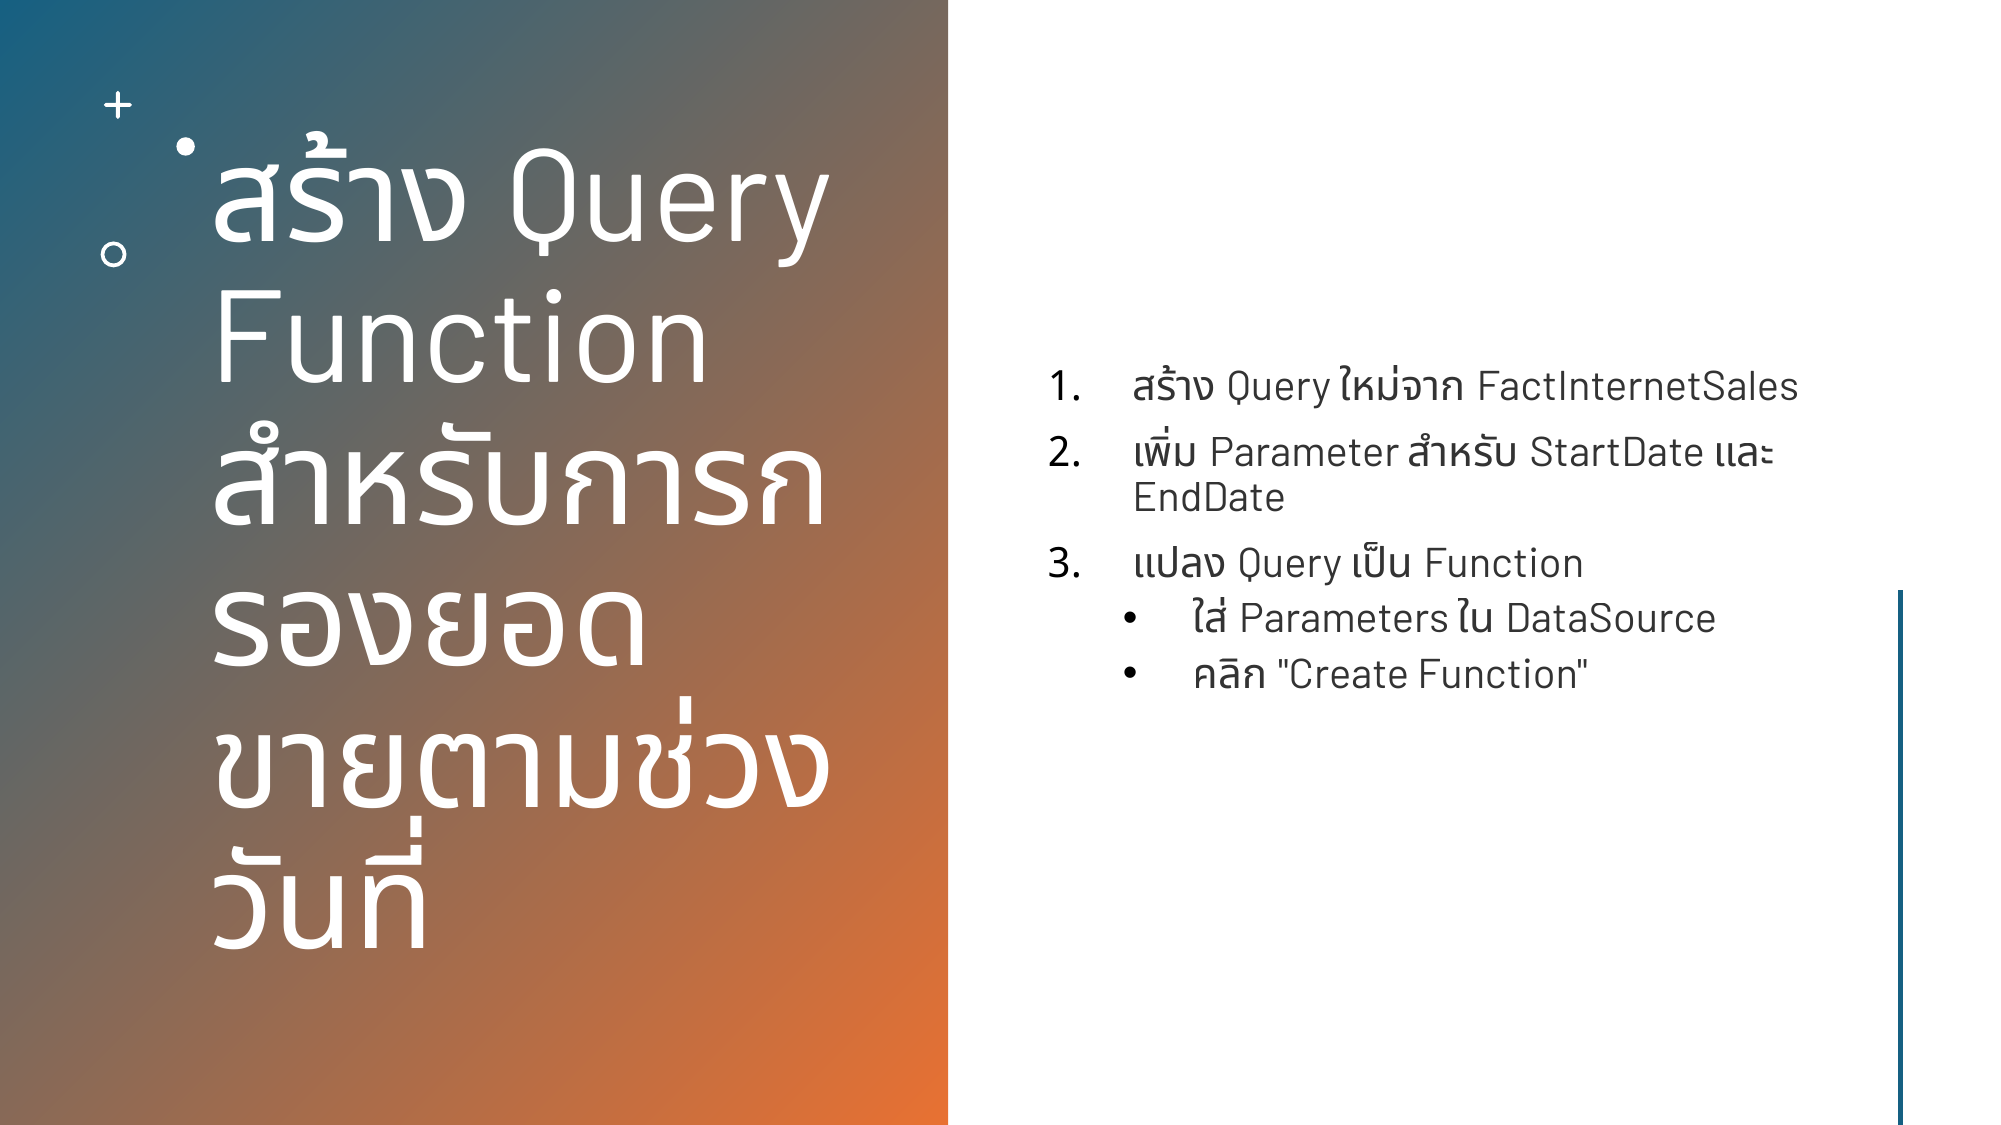

# สร้าง Query Function สำหรับการกรองยอดขายตามช่วงวันที่
สร้าง Query ใหม่จาก FactInternetSales
เพิ่ม Parameter สำหรับ StartDate และ EndDate
แปลง Query เป็น Function
   ใส่ Parameters ใน DataSource
   คลิก "Create Function"